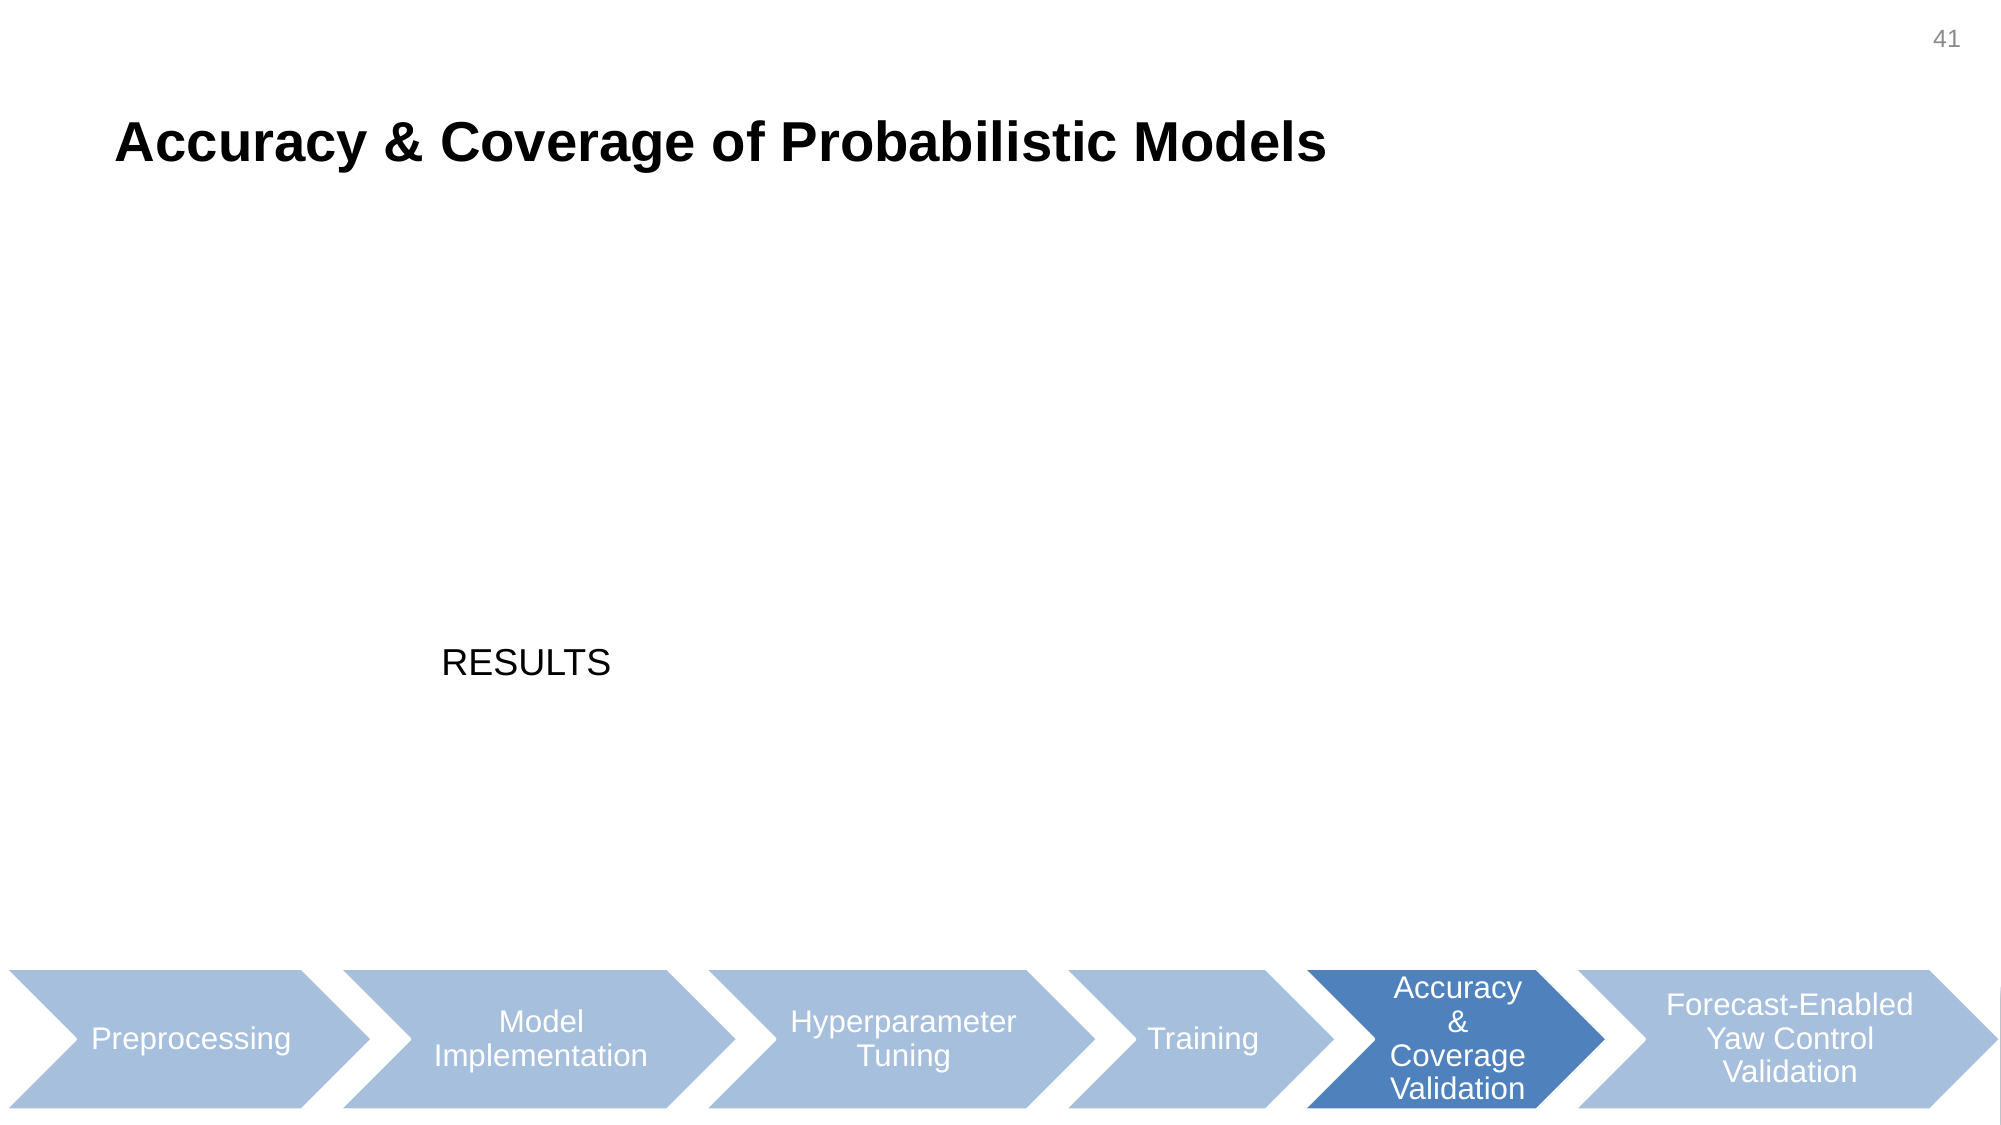

41
# Accuracy & Coverage of Probabilistic Models
RESULTS
Preprocessing
Model Implementation
Hyperparameter Tuning
Training
Accuracy & Coverage Validation
Forecast-Enabled Yaw Control Validation